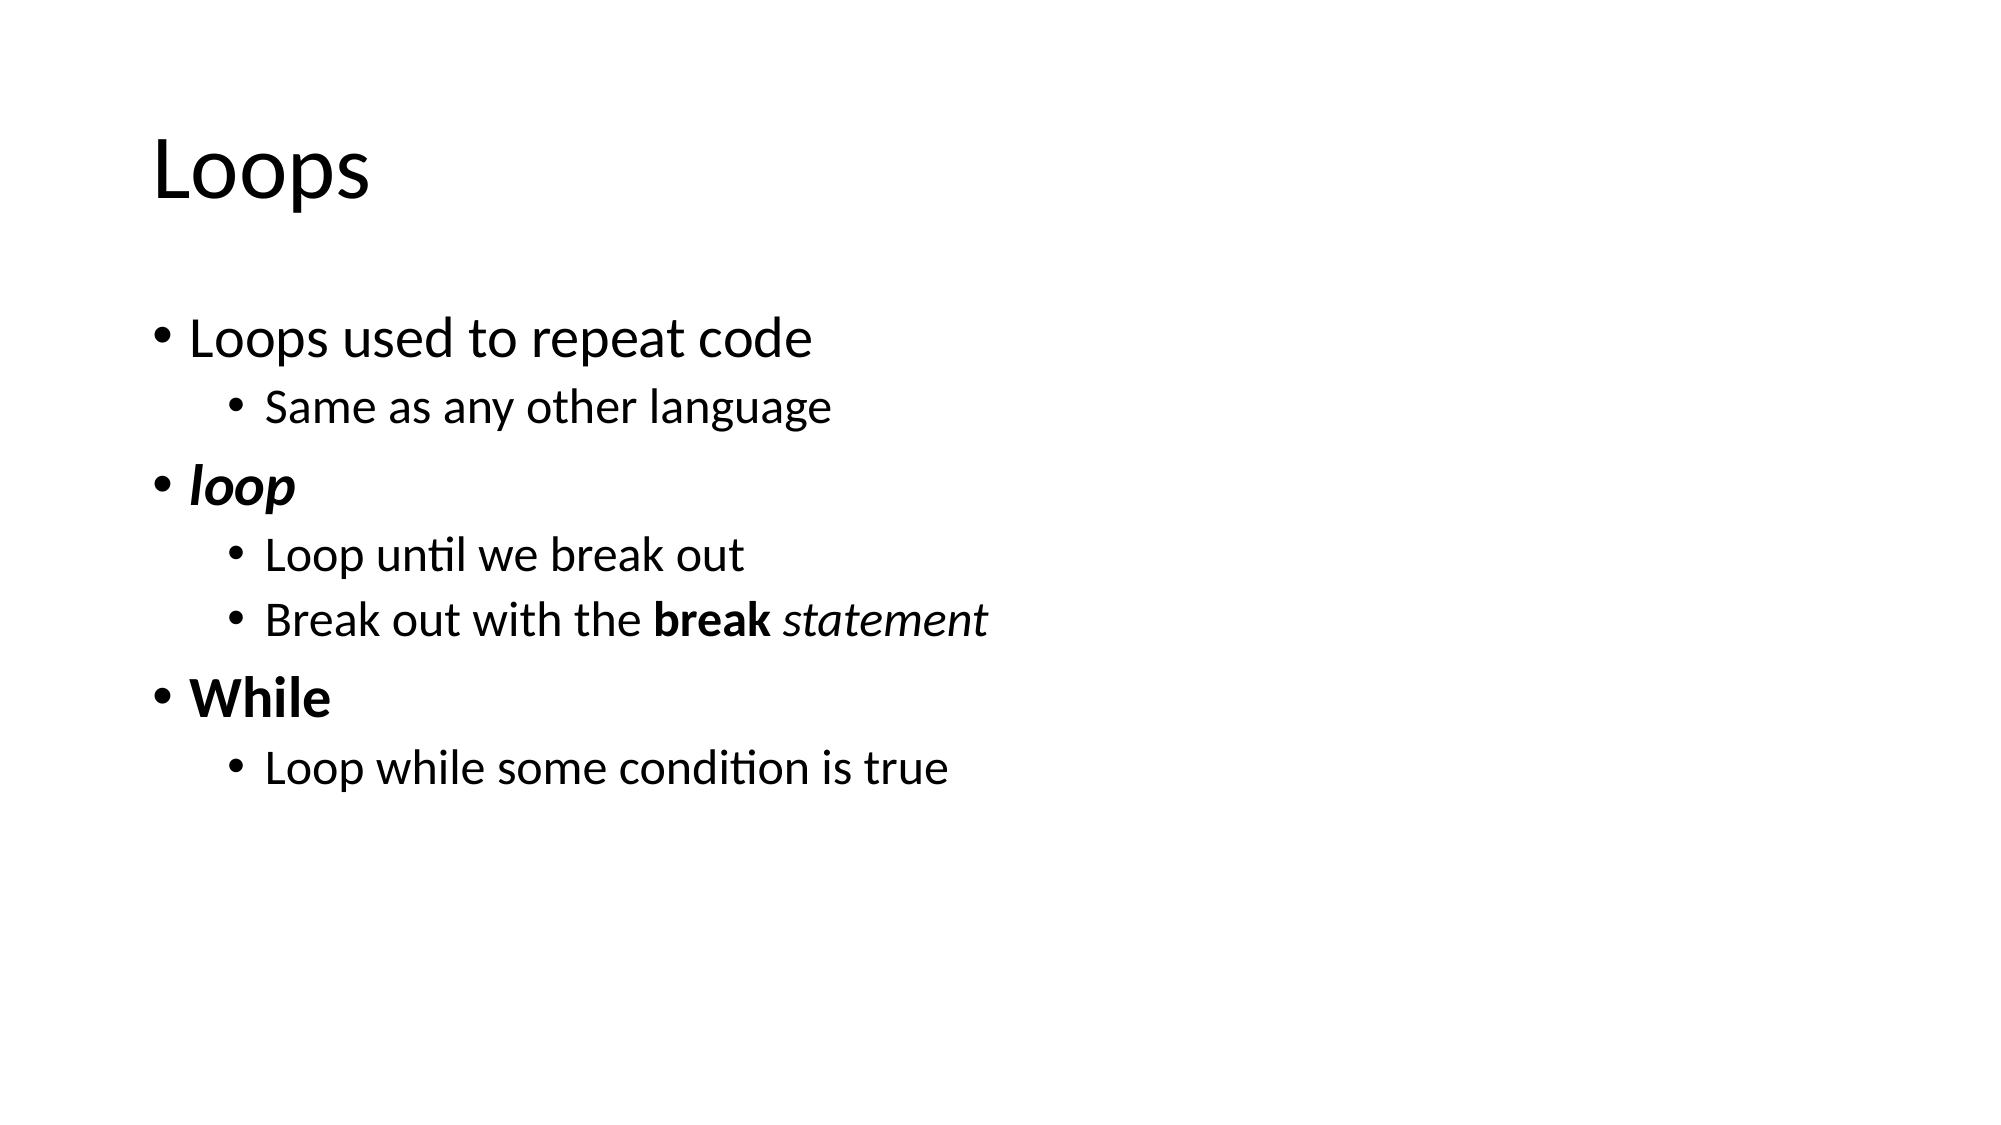

# Loops
Loops used to repeat code
Same as any other language
loop
Loop until we break out
Break out with the break statement
While
Loop while some condition is true